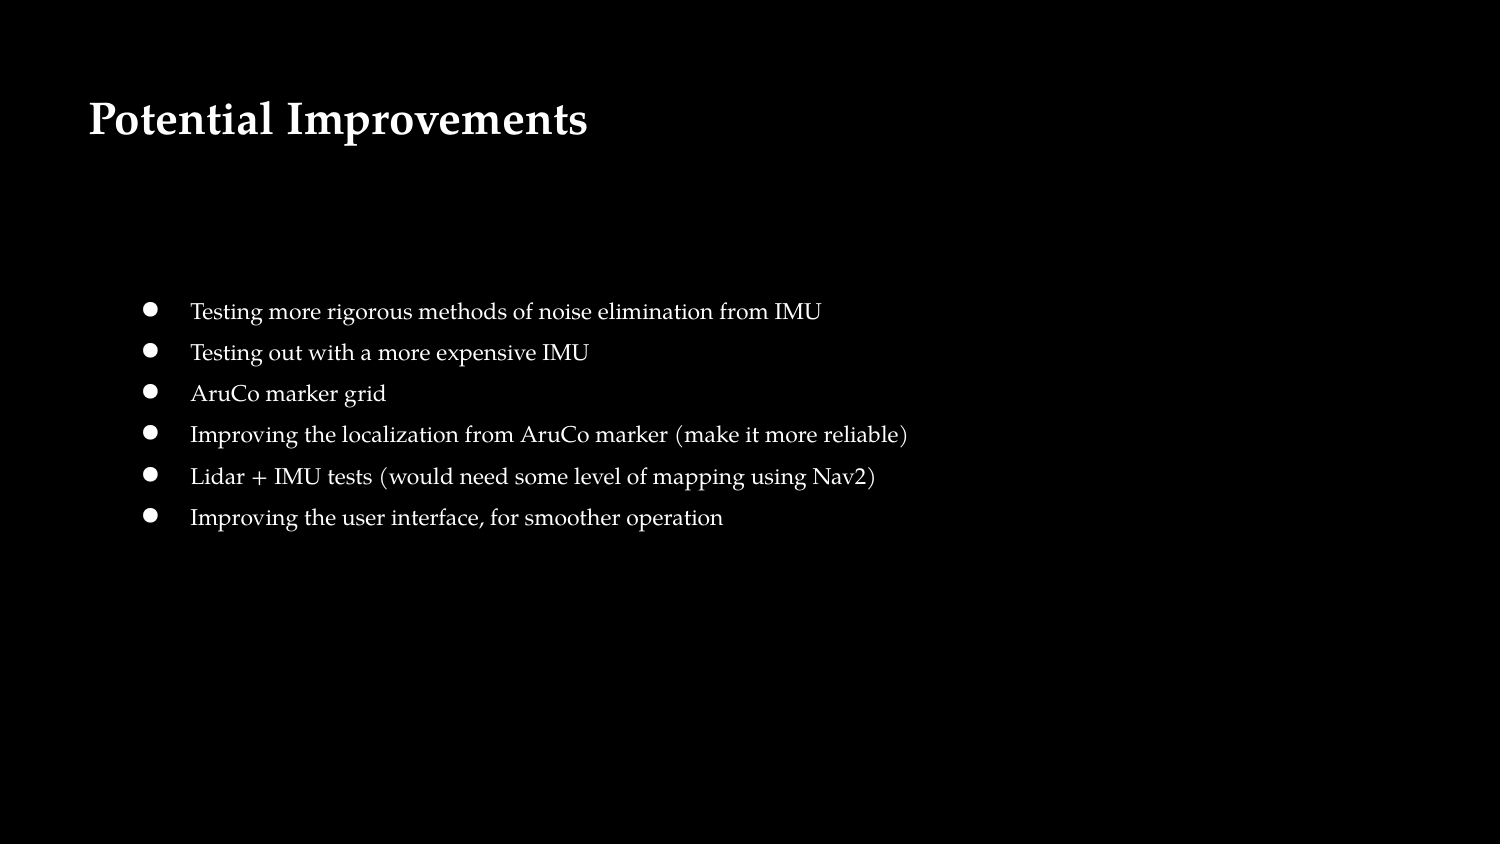

Potential Improvements
Testing more rigorous methods of noise elimination from IMU
Testing out with a more expensive IMU
AruCo marker grid
Improving the localization from AruCo marker (make it more reliable)
Lidar + IMU tests (would need some level of mapping using Nav2)
Improving the user interface, for smoother operation